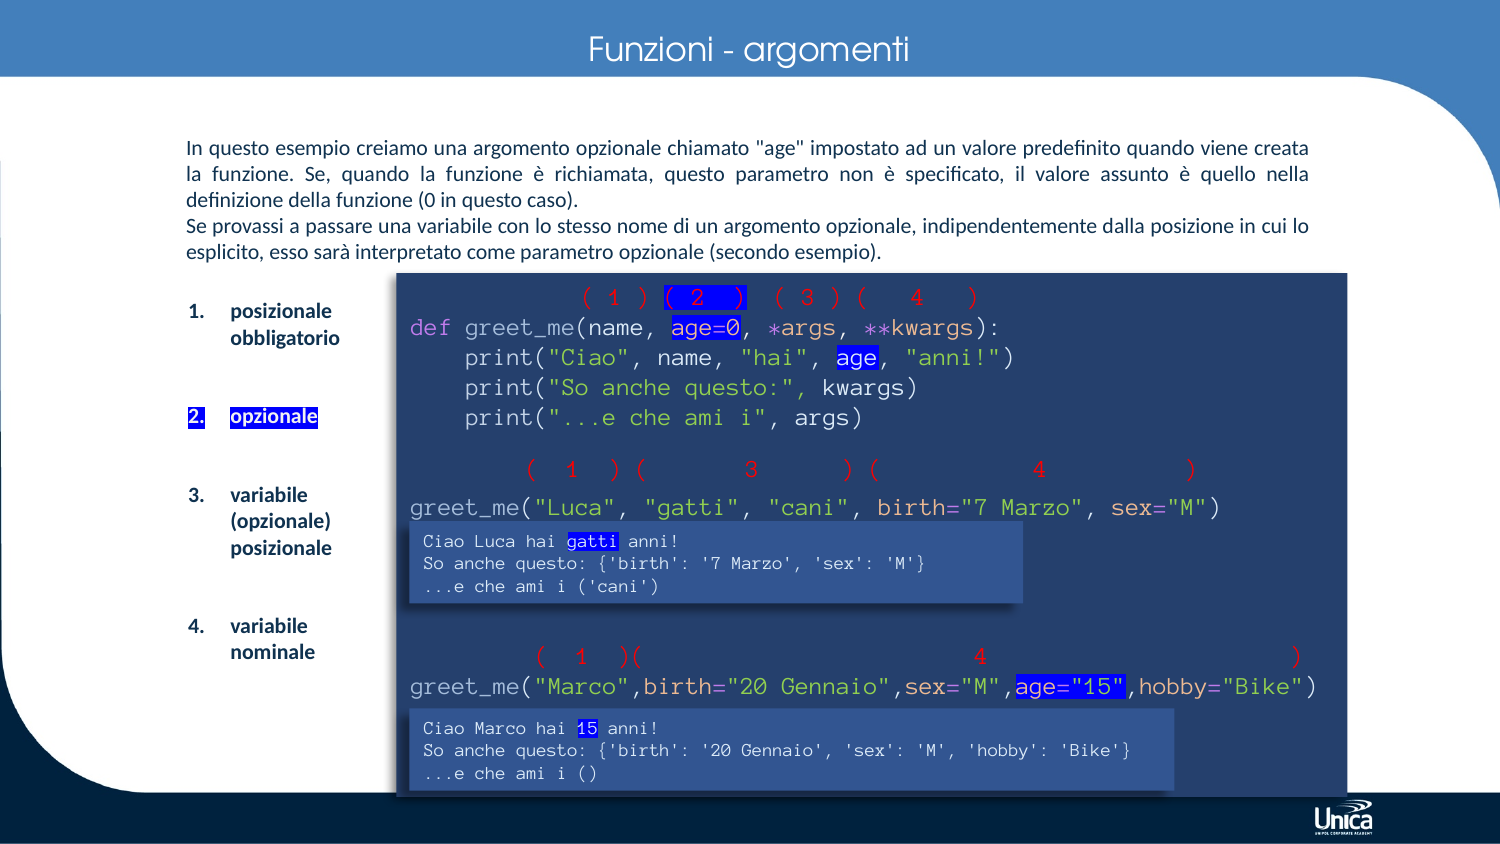

# Funzioni - argomenti
In questo esempio creiamo una argomento opzionale chiamato "age" impostato ad un valore predefinito quando viene creata la funzione. Se, quando la funzione è richiamata, questo parametro non è specificato, il valore assunto è quello nella definizione della funzione (0 in questo caso).
Se provassi a passare una variabile con lo stesso nome di un argomento opzionale, indipendentemente dalla posizione in cui lo esplicito, esso sarà interpretato come parametro opzionale (secondo esempio).

def greet_me(name, age=0, *args, **kwargs):
    print("Ciao", name, "hai", age, "anni!")
    print("So anche questo:", kwargs)
    print("...e che ami i", args)

greet_me("Luca", "gatti", "cani", birth="7 Marzo", sex="M")

greet_me("Marco",birth="20 Gennaio",sex="M",age="15",hobby="Bike")

( 1 ) ( 2  )  ( 3 ) (   4   )
posizionale obbligatorio

opzionale

variabile (opzionale) posizionale

variabile nominale

(  1  ) (       3      ) (           4          )
Ciao Luca hai gatti anni!
So anche questo: {'birth': '7 Marzo', 'sex': 'M'}
...e che ami i ('cani')
(  1  )(                        4                      )
Ciao Marco hai 15 anni!
So anche questo: {'birth': '20 Gennaio', 'sex': 'M', 'hobby': 'Bike'}
...e che ami i ()